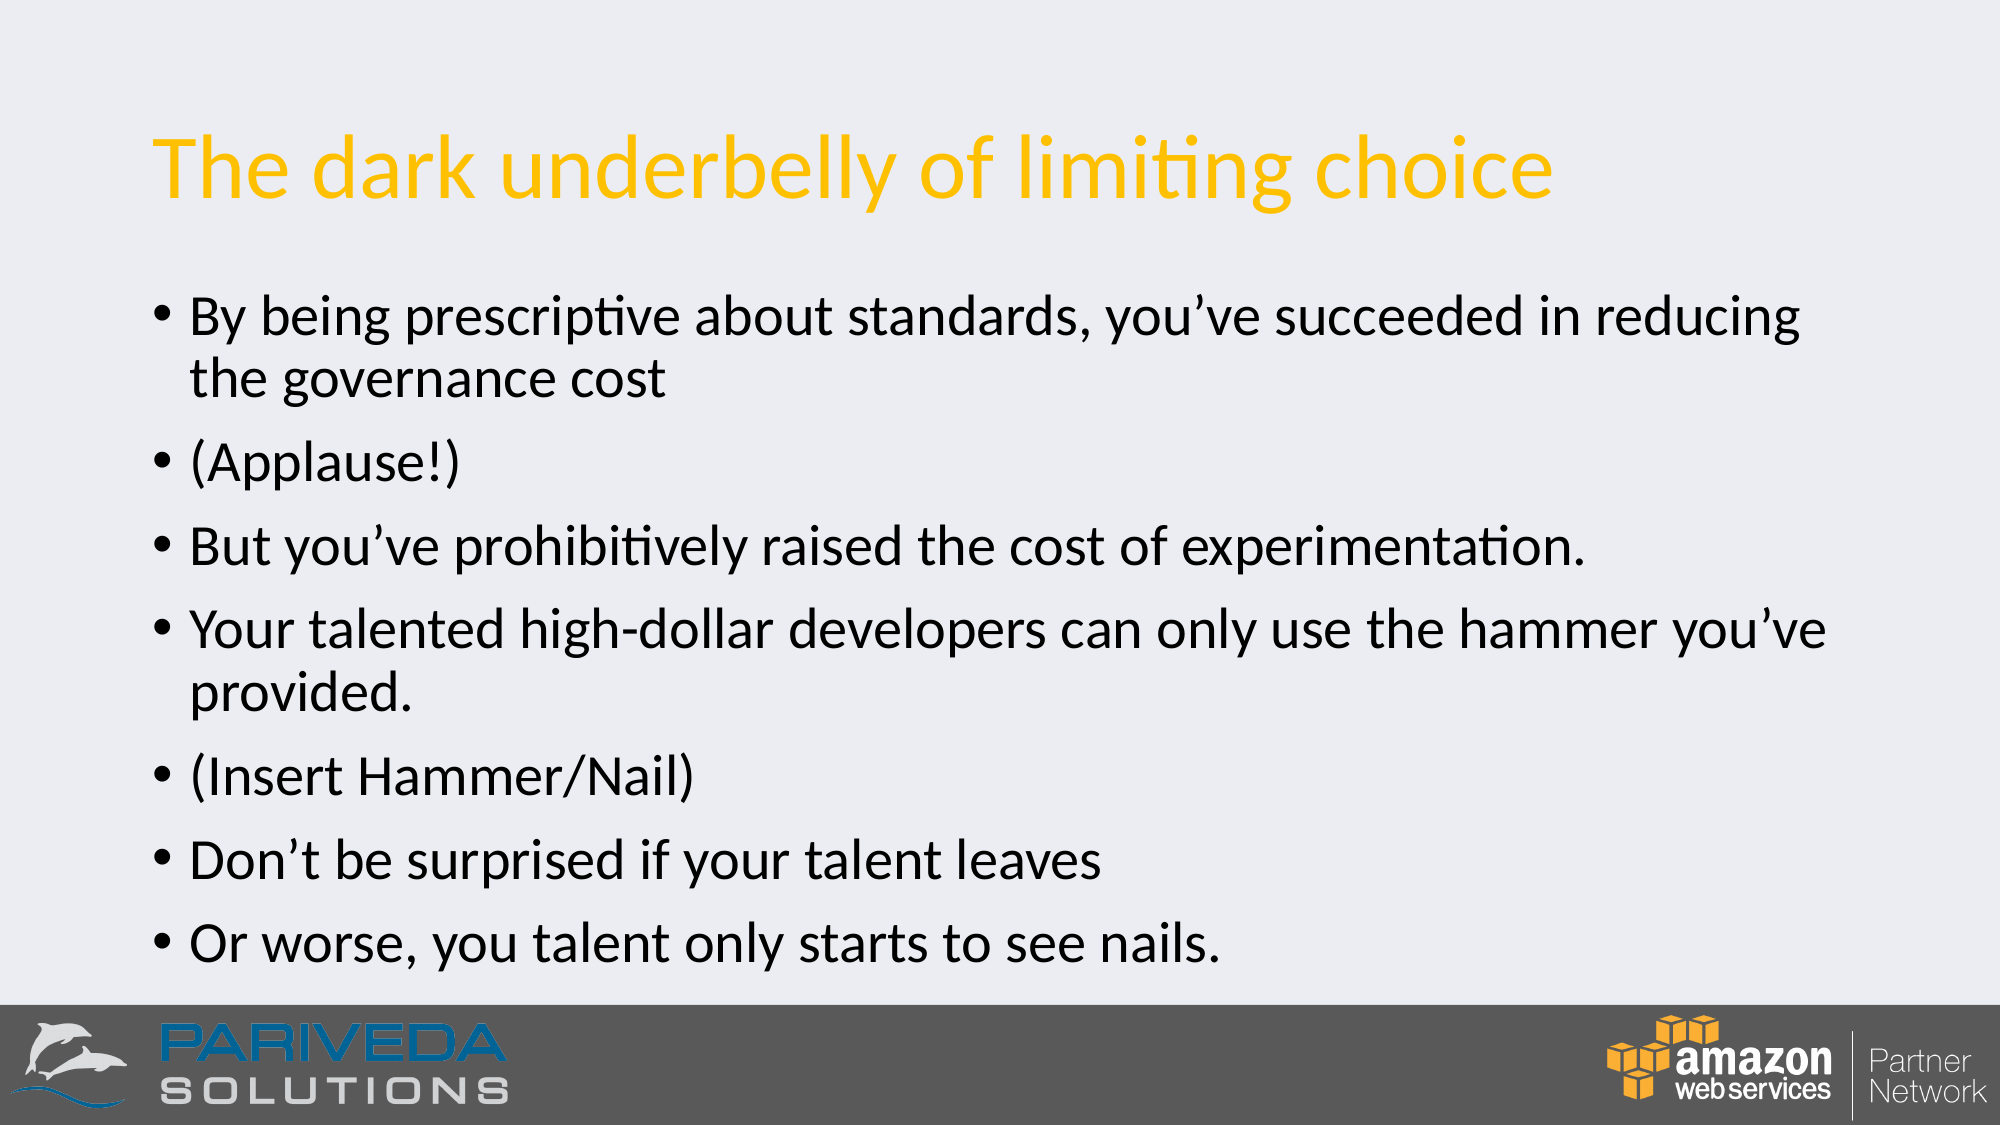

# The dark underbelly of limiting choice
By being prescriptive about standards, you’ve succeeded in reducing the governance cost
(Applause!)
But you’ve prohibitively raised the cost of experimentation.
Your talented high-dollar developers can only use the hammer you’ve provided.
(Insert Hammer/Nail)
Don’t be surprised if your talent leaves
Or worse, you talent only starts to see nails.